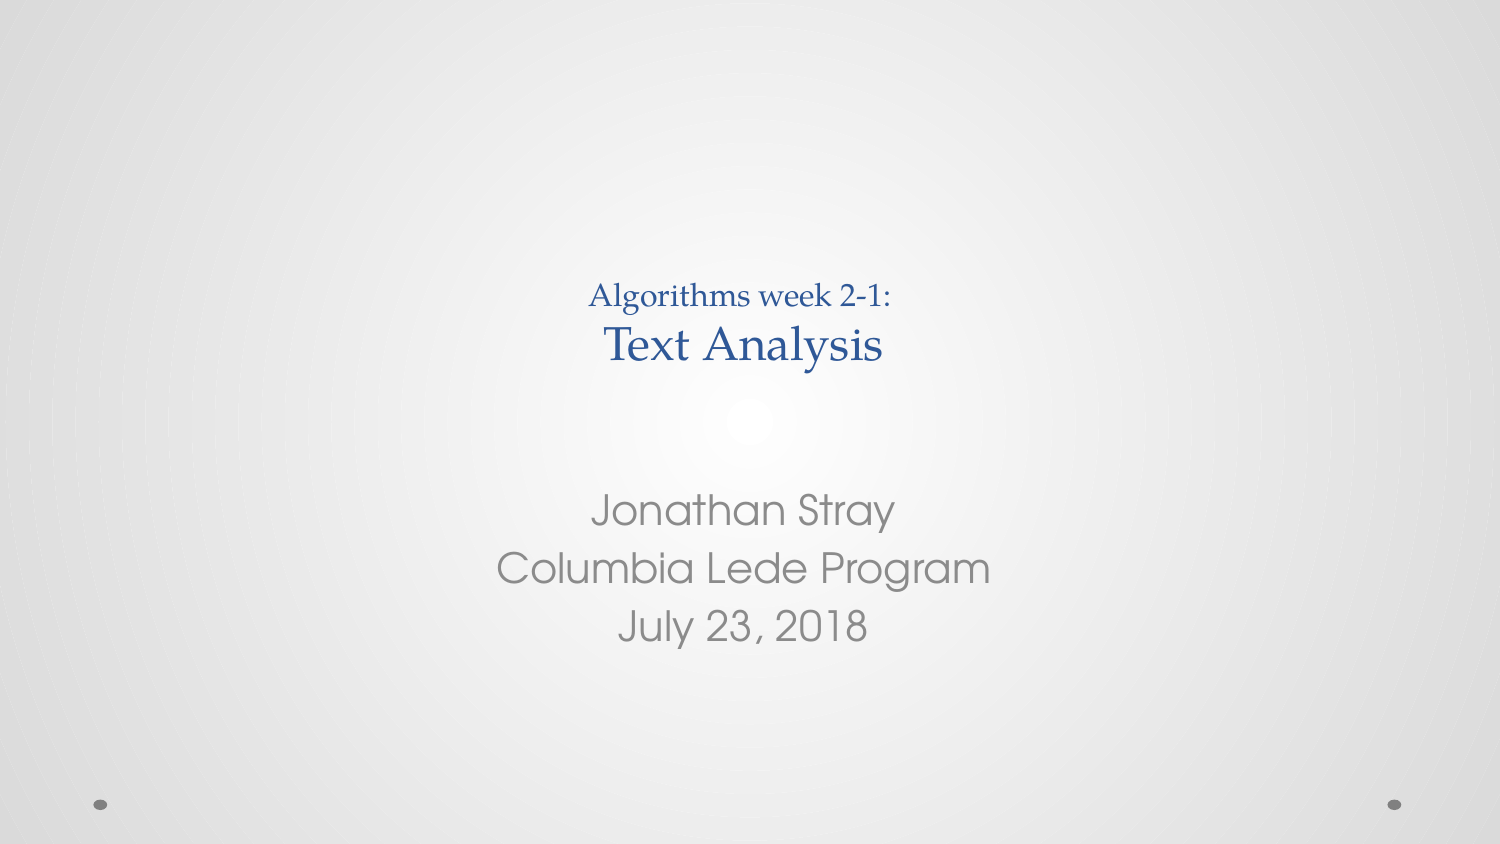

# Algorithms week 2-1: Text Analysis

Jonathan Stray
Columbia Lede Program
July 23, 2018